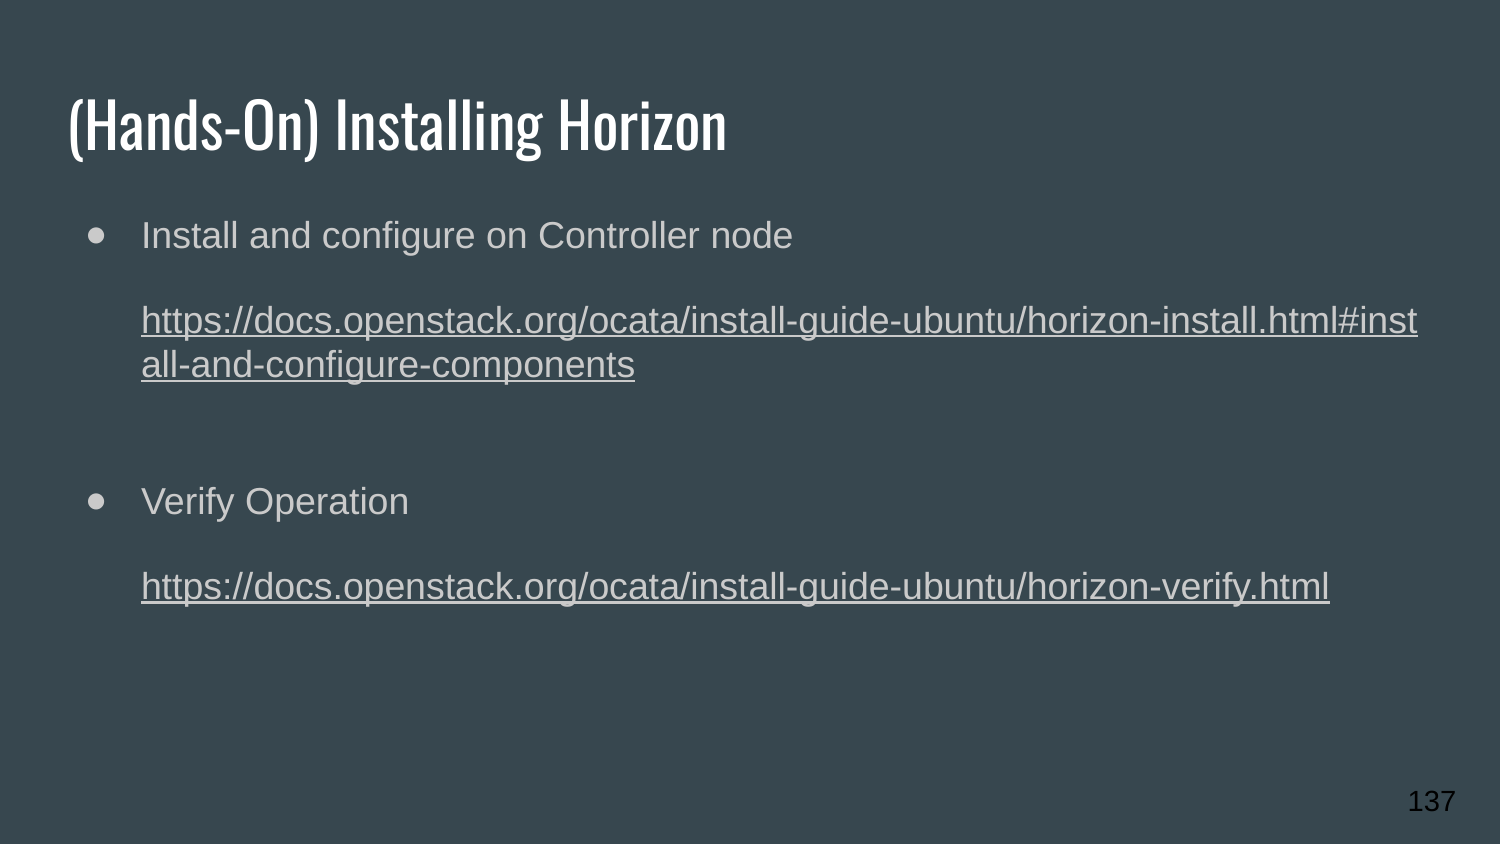

# (Hands-On) Installing Horizon
Install and configure on Controller node
https://docs.openstack.org/ocata/install-guide-ubuntu/horizon-install.html#install-and-configure-components
Verify Operation
https://docs.openstack.org/ocata/install-guide-ubuntu/horizon-verify.html

137